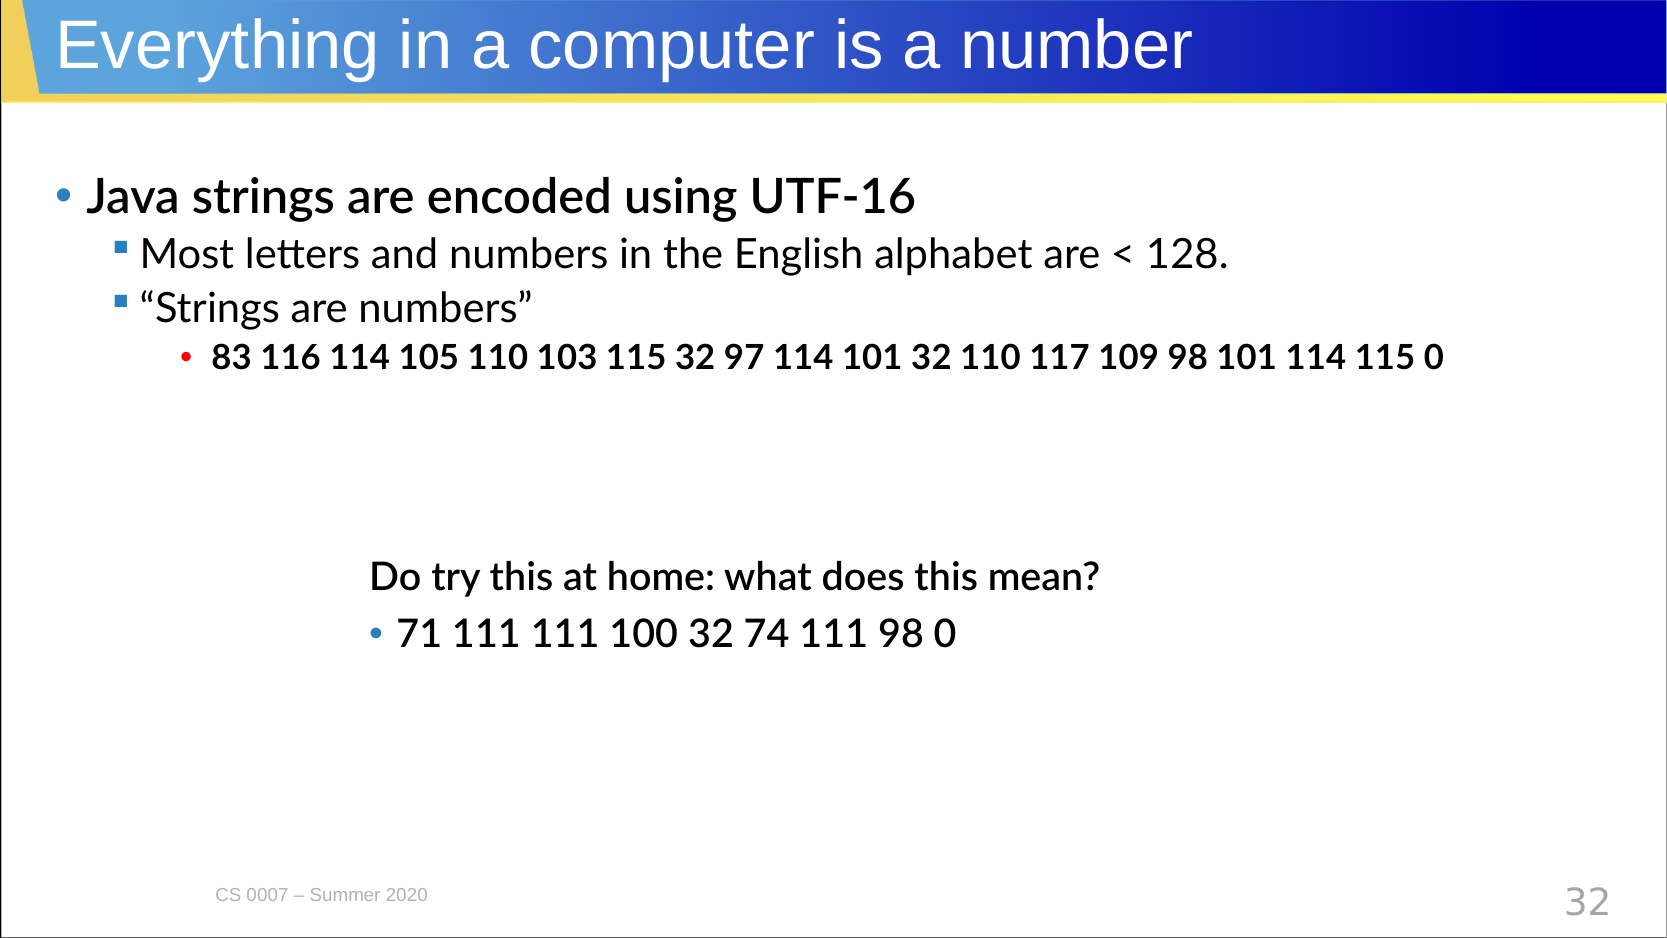

# Everything in a computer is a number
Java strings are encoded using UTF-16
Most letters and numbers in the English alphabet are < 128.
“Strings are numbers”
83 116 114 105 110 103 115 32 97 114 101 32 110 117 109 98 101 114 115 0
Do try this at home: what does this mean?
71 111 111 100 32 74 111 98 0
CS 0007 – Summer 2020
32